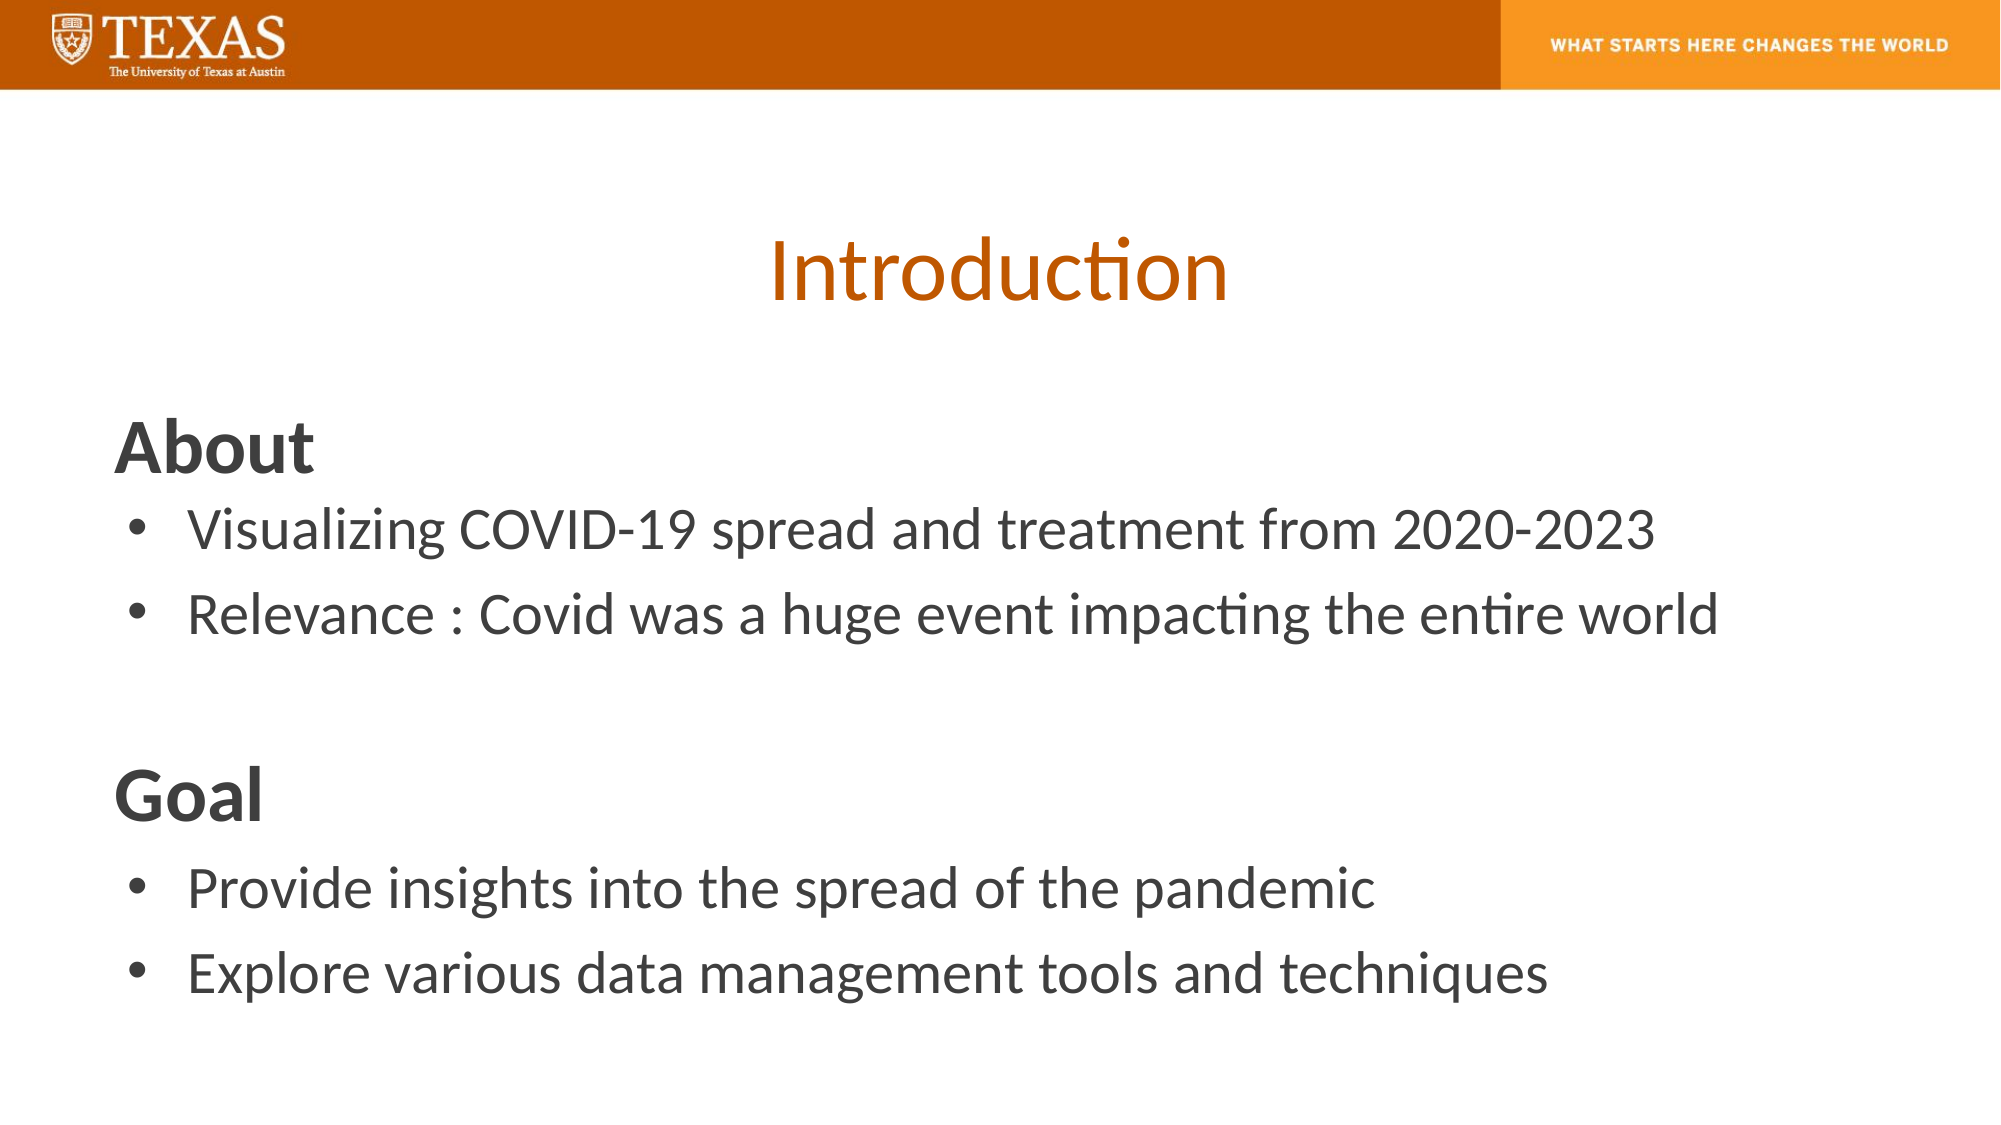

# Introduction
About
Visualizing COVID-19 spread and treatment from 2020-2023
Relevance : Covid was a huge event impacting the entire world

Goal
Provide insights into the spread of the pandemic
Explore various data management tools and techniques